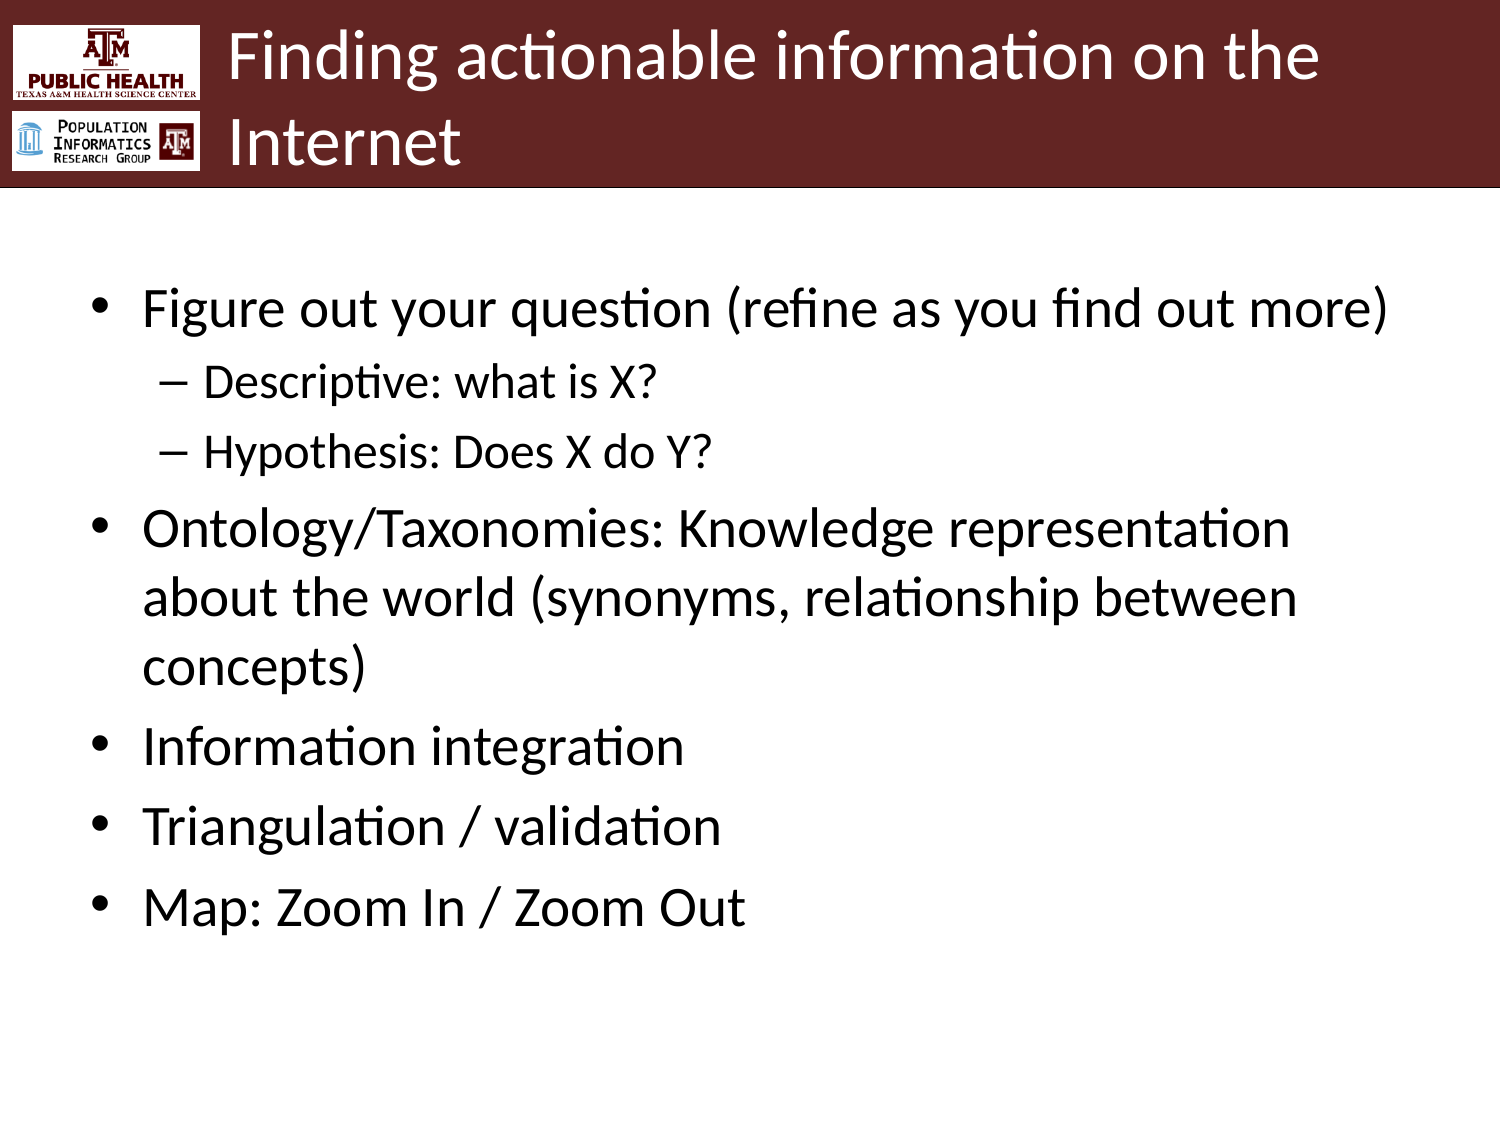

# Finding actionable information on the Internet
Figure out your question (refine as you find out more)
Descriptive: what is X?
Hypothesis: Does X do Y?
Ontology/Taxonomies: Knowledge representation about the world (synonyms, relationship between concepts)
Information integration
Triangulation / validation
Map: Zoom In / Zoom Out